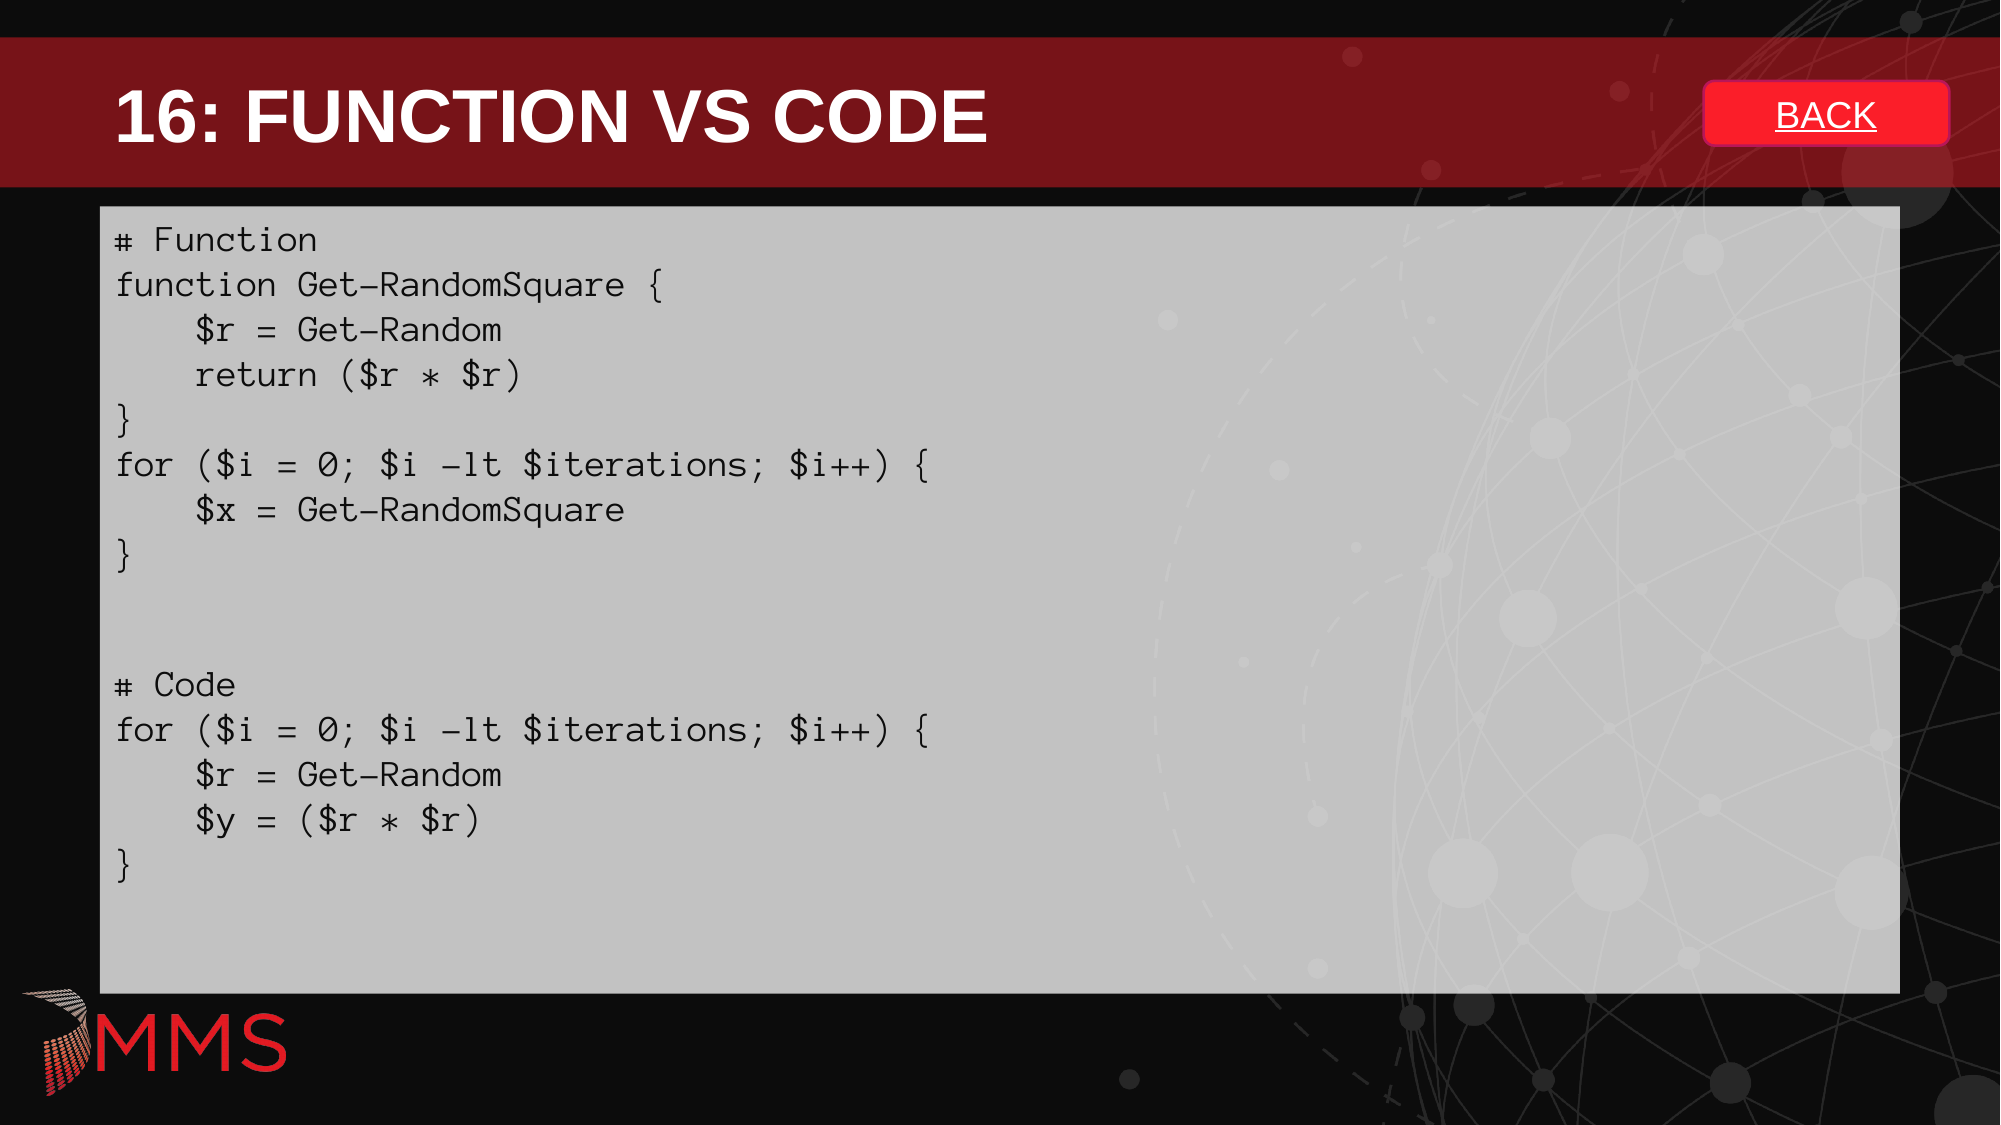

# 16: Function vs code
BACK
# Function function Get-RandomSquare { $r = Get-Random return ($r * $r) } for ($i = 0; $i -lt $iterations; $i++) { $x = Get-RandomSquare }

# Code for ($i = 0; $i -lt $iterations; $i++) { $r = Get-Random $y = ($r * $r) }